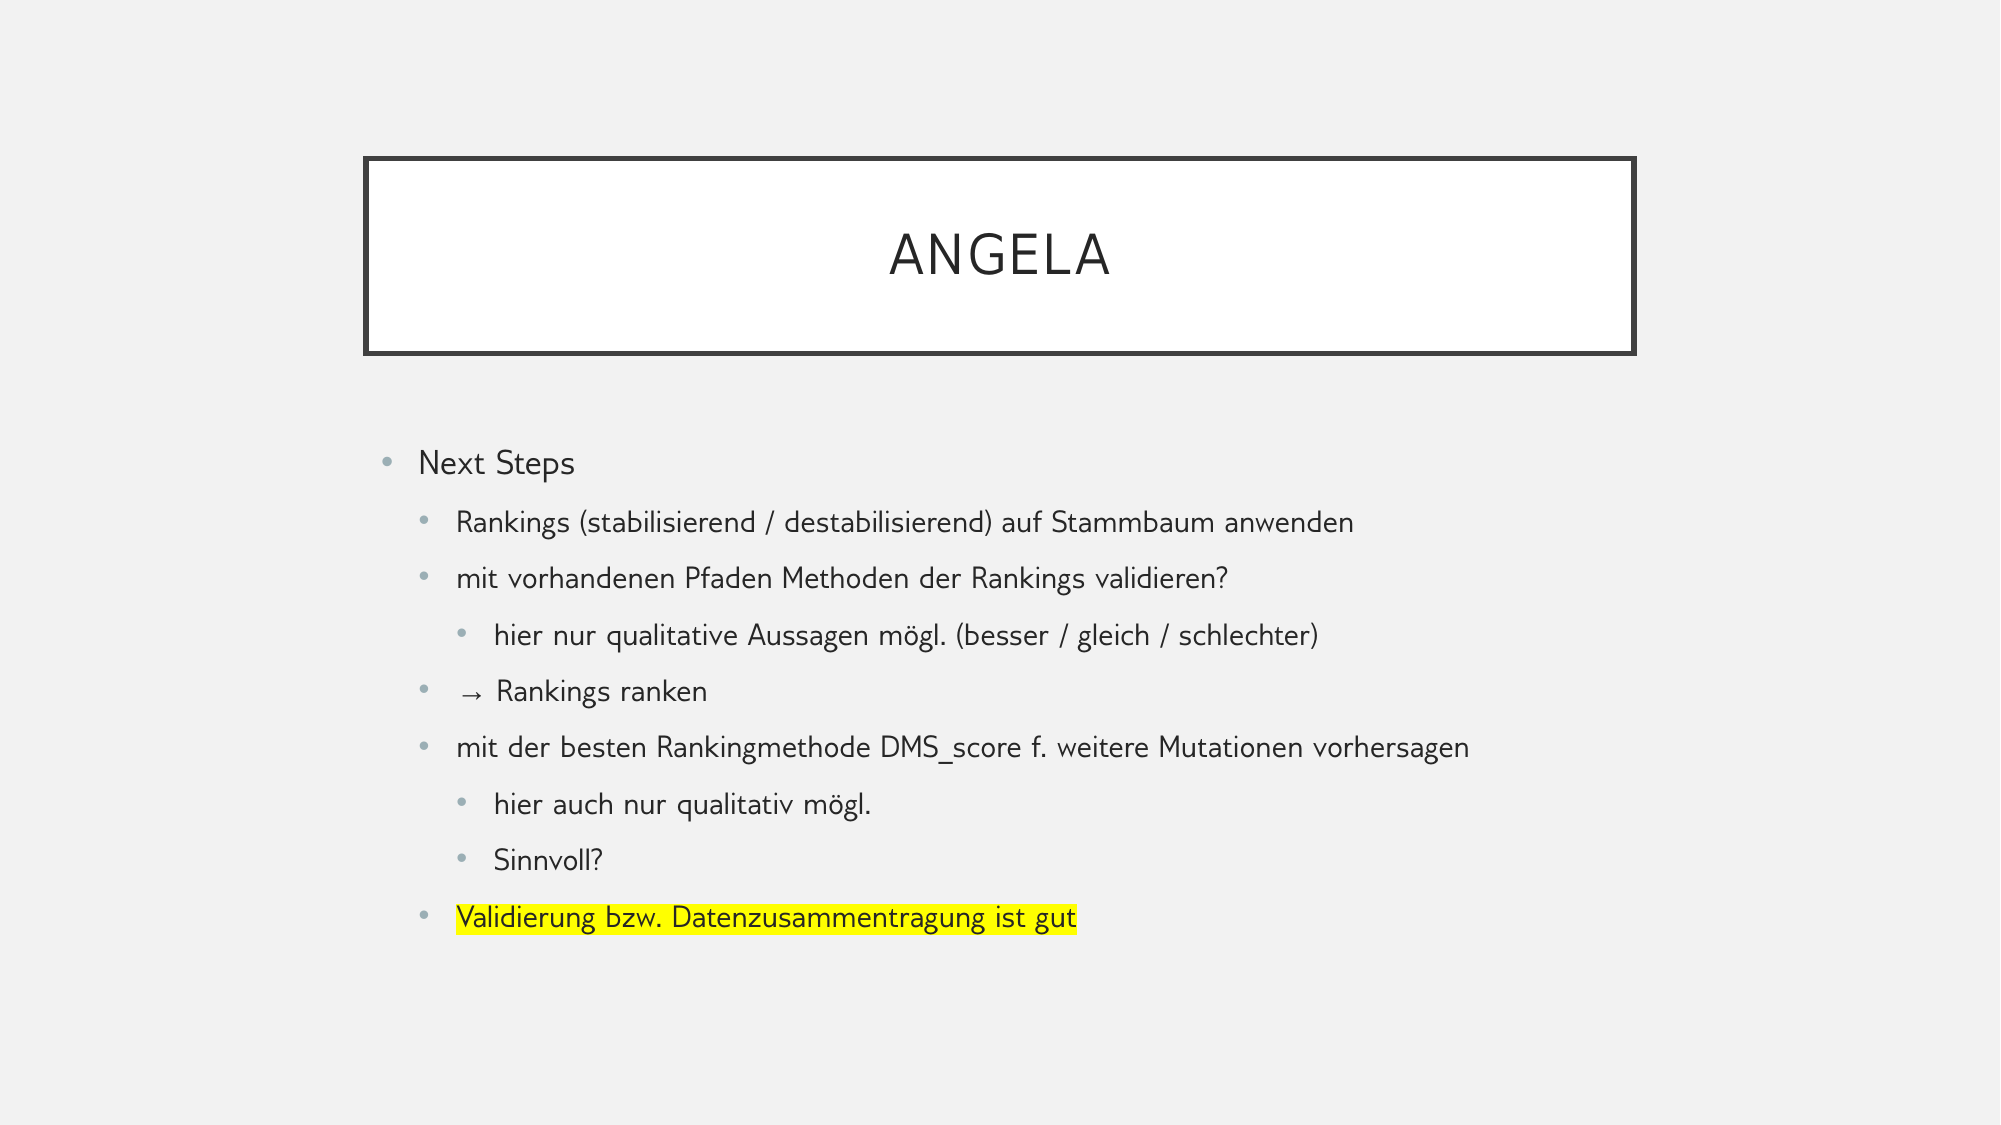

# Angela
Next Steps
Rankings (stabilisierend / destabilisierend) auf Stammbaum anwenden
mit vorhandenen Pfaden Methoden der Rankings validieren?
hier nur qualitative Aussagen mögl. (besser / gleich / schlechter)
→ Rankings ranken
mit der besten Rankingmethode DMS_score f. weitere Mutationen vorhersagen
hier auch nur qualitativ mögl.
Sinnvoll?
Validierung bzw. Datenzusammentragung ist gut